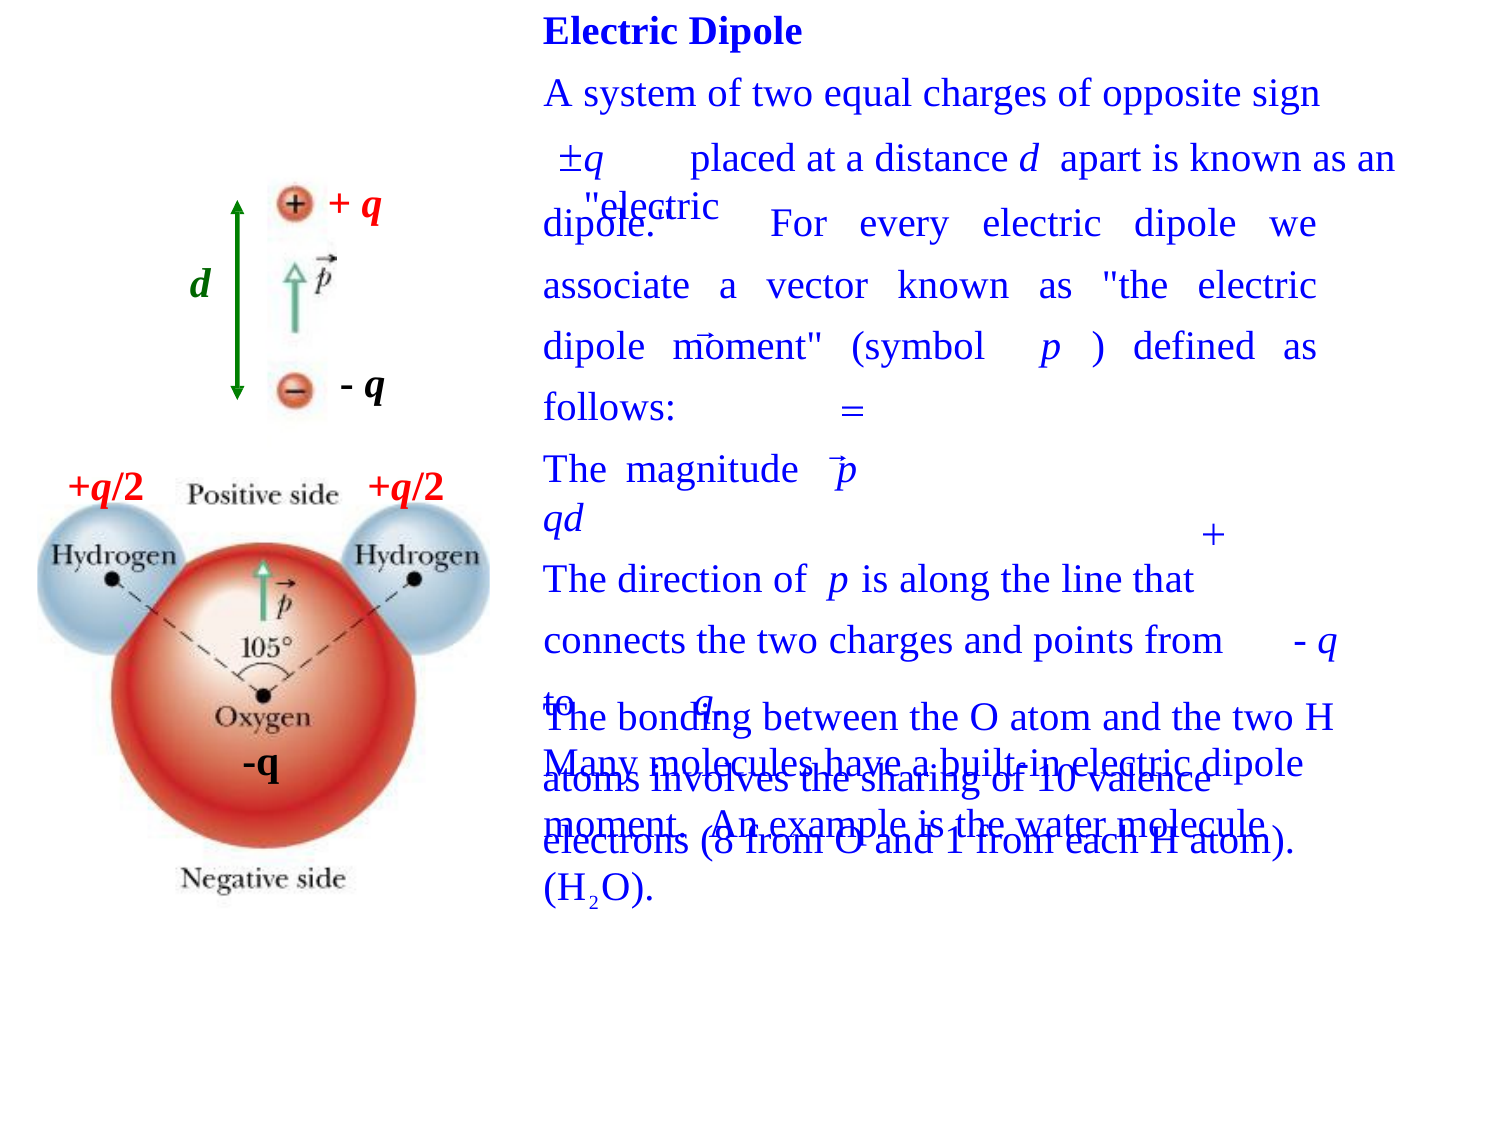

Electric Dipole

A system of two equal charges of opposite sign

q	placed at a distance d  apart is known as an "electric

+ q
dipole."   For every electric dipole we associate a vector known as "the electric dipole moment" (symbol  p ) defined as follows:

The magnitude  p    qd
The direction of  p is along the line that connects the two charges and points from	- q to	q.
Many molecules have a built-in electric dipole moment.  An example is the water molecule (H2O).

d

- q

+q/2
+q/2

The bonding between the O atom and the two H atoms involves the sharing of 10 valence electrons (8 from O and 1 from each H atom).
-q

The 10 valence electrons	have the	tendency to remain closer to the	O atom.

Thus
the O side is more negative than the H side of the H2O molecule.